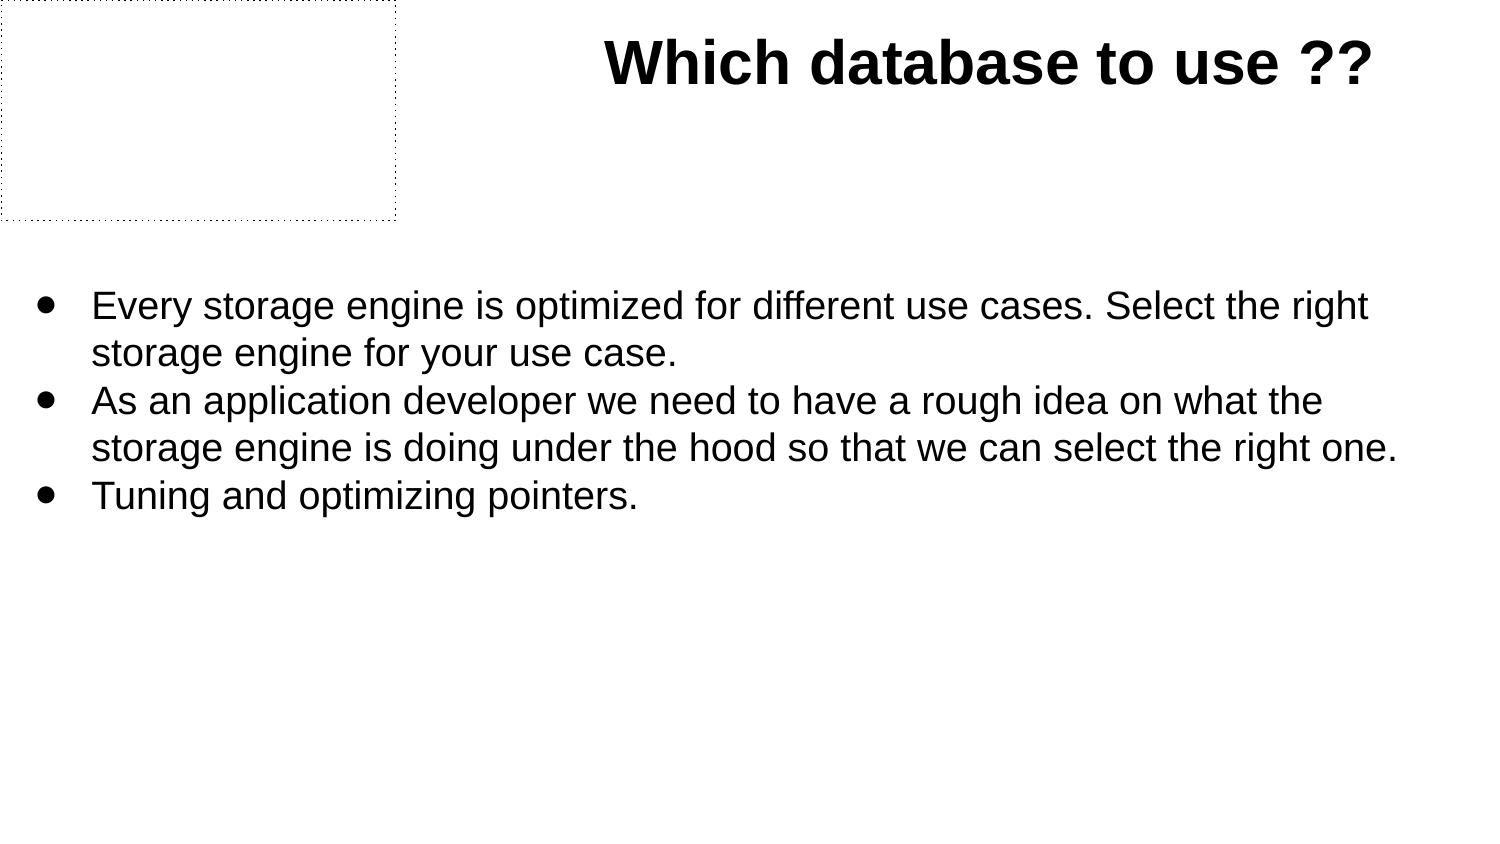

# Which database to use ??
Every storage engine is optimized for different use cases. Select the right storage engine for your use case.
As an application developer we need to have a rough idea on what the storage engine is doing under the hood so that we can select the right one.
Tuning and optimizing pointers.